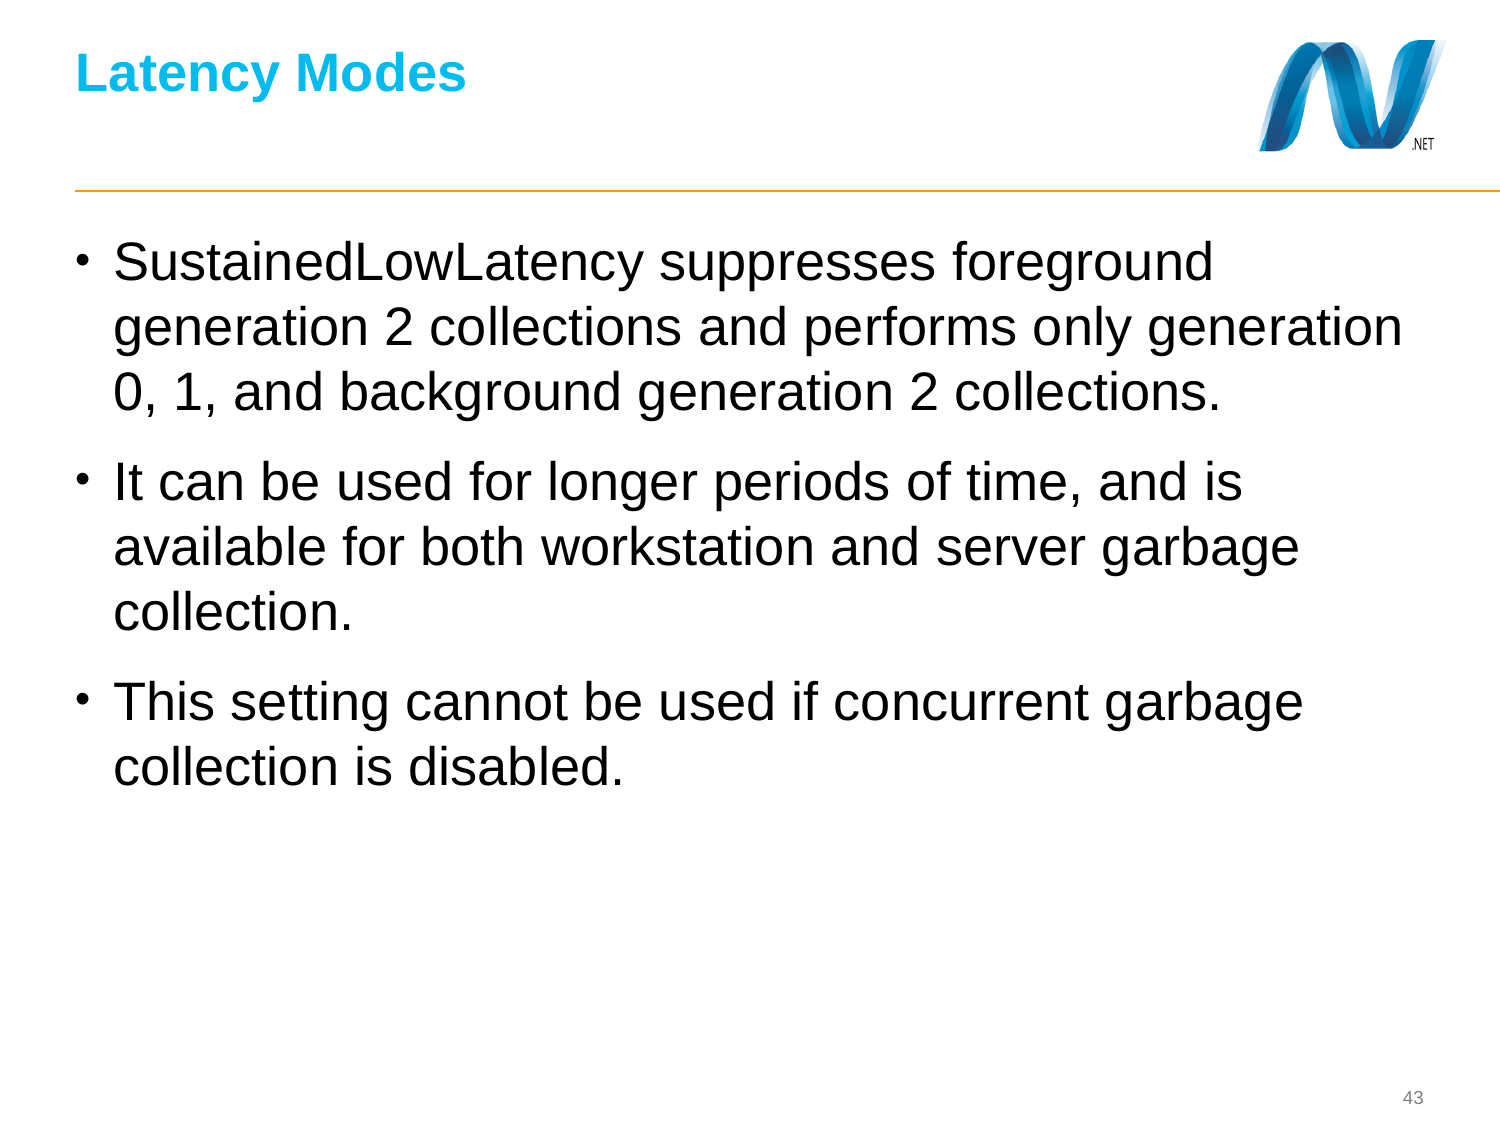

# Latency Modes
SustainedLowLatency suppresses foreground generation 2 collections and performs only generation 0, 1, and background generation 2 collections.
It can be used for longer periods of time, and is available for both workstation and server garbage collection.
This setting cannot be used if concurrent garbage collection is disabled.